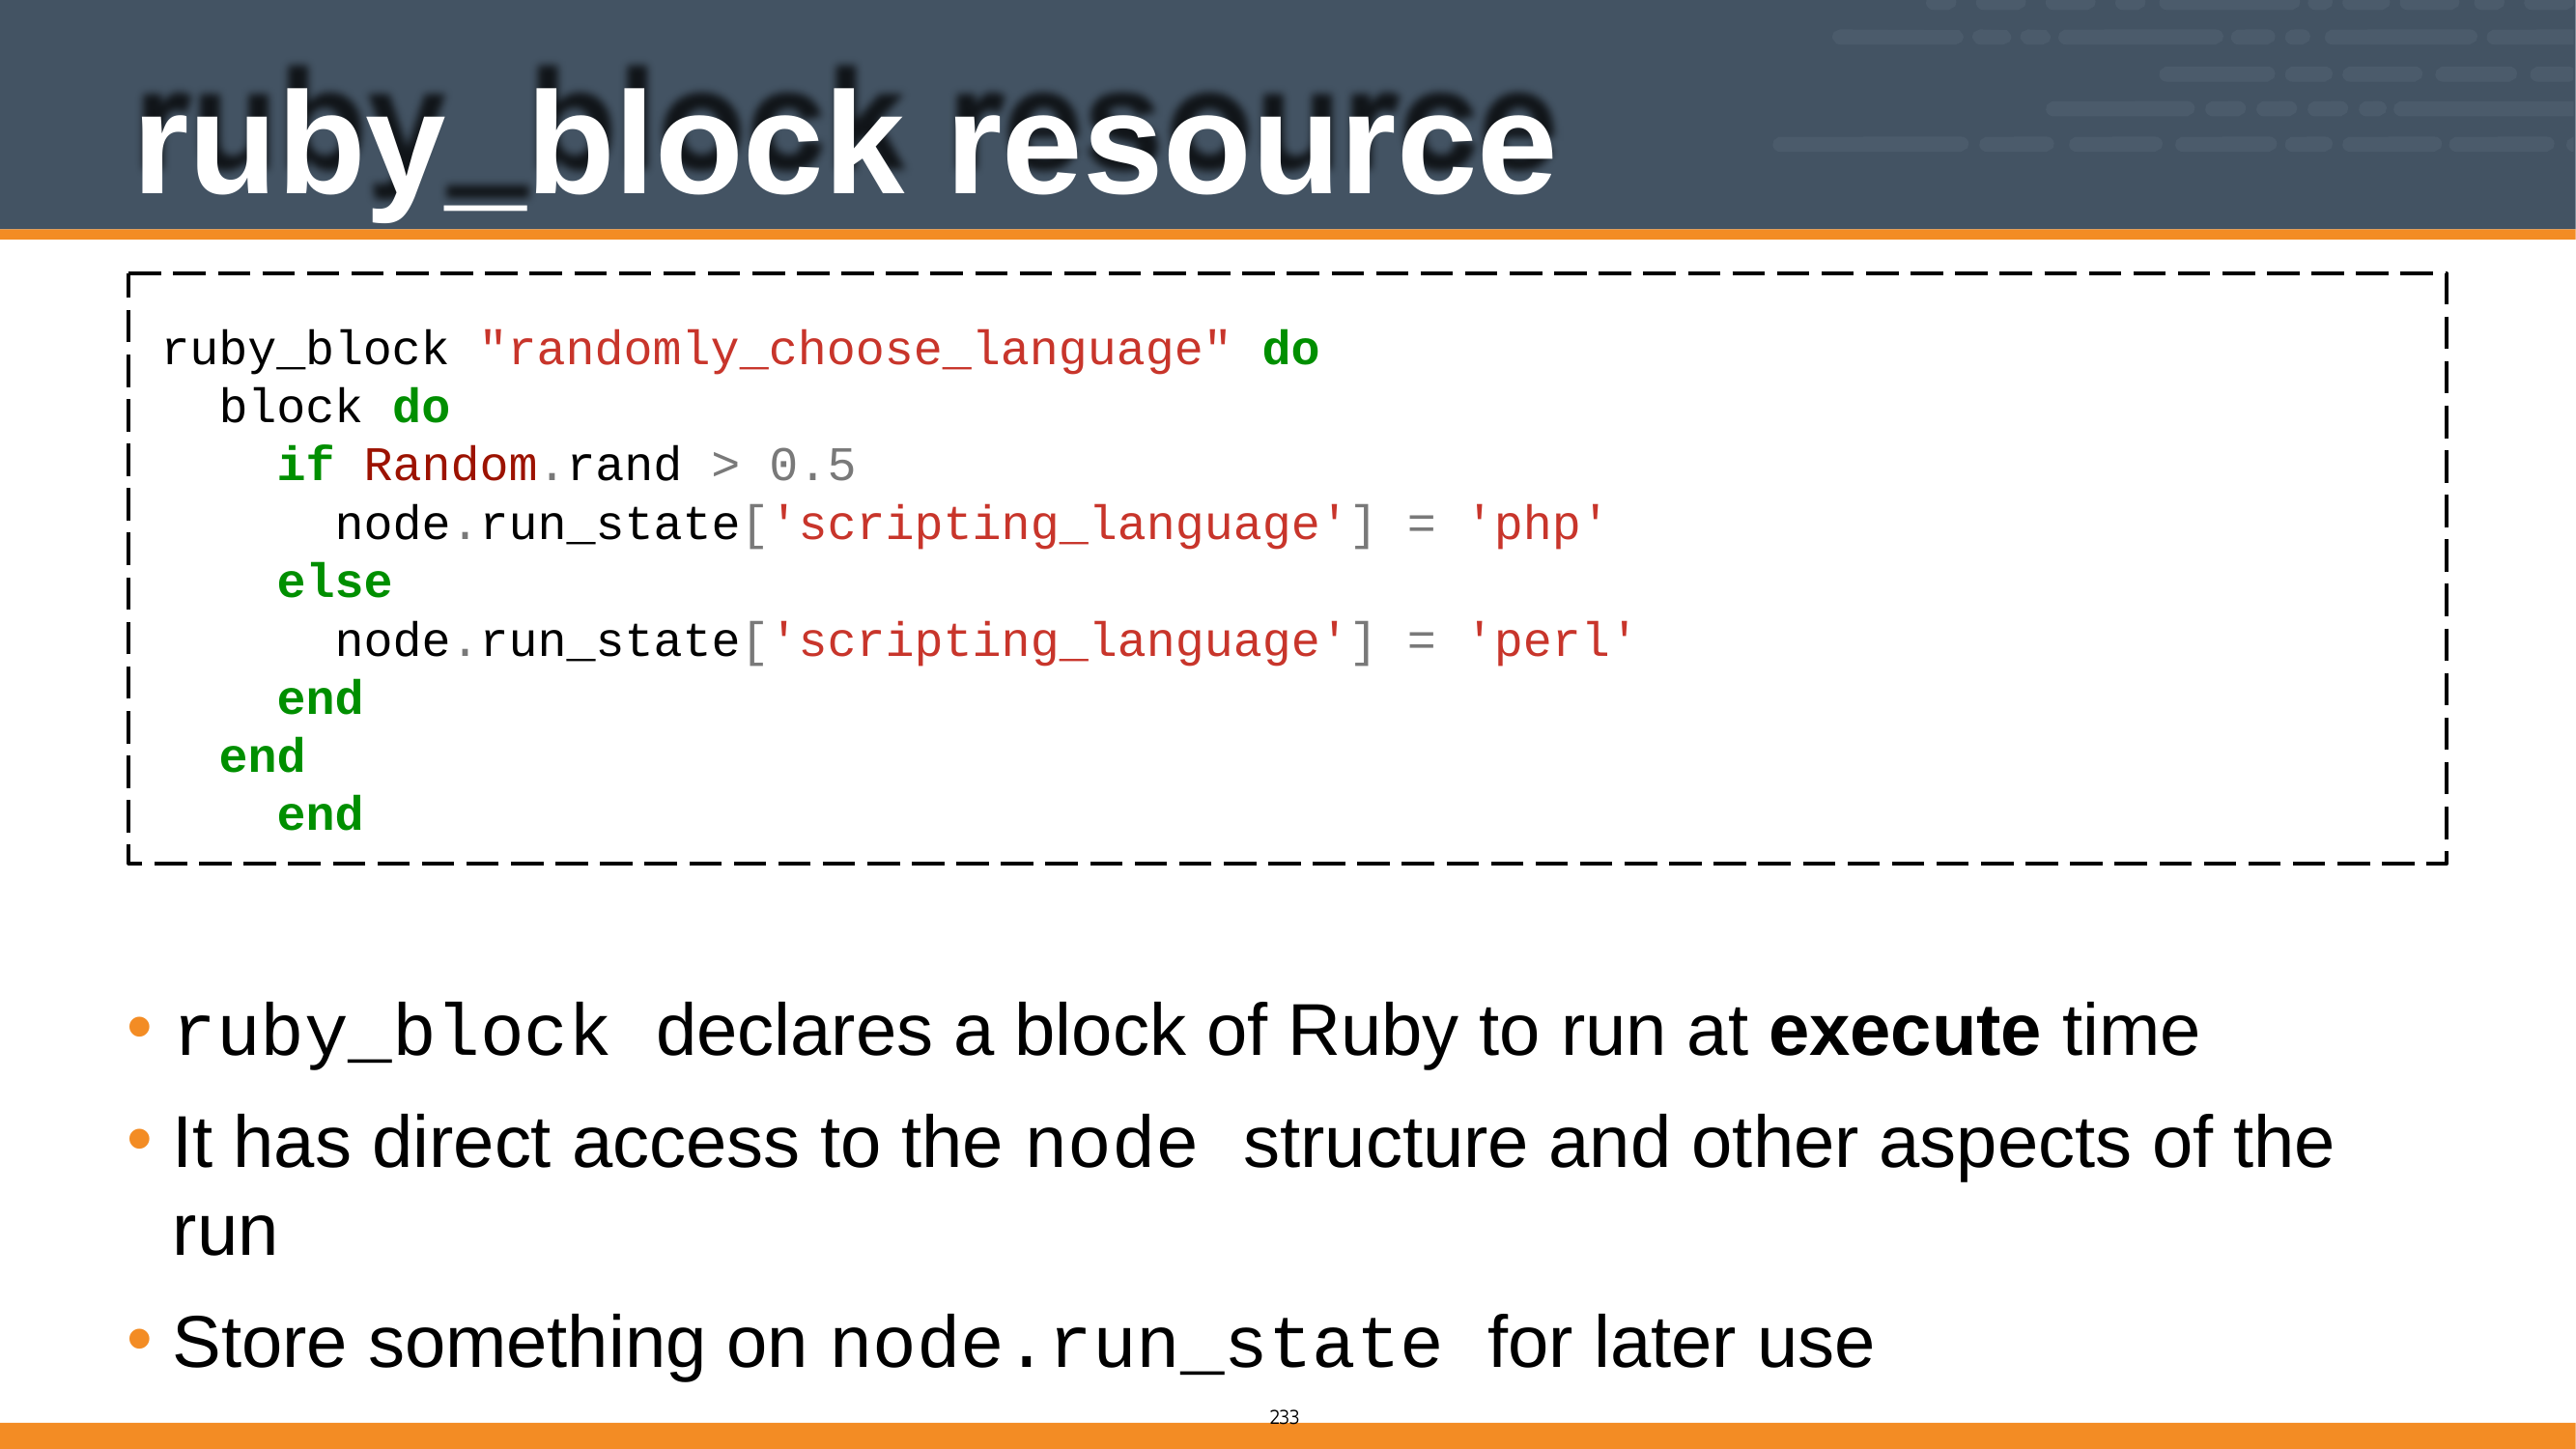

# ruby_block resource

ruby_block "randomly_choose_language"	do
block do
if Random.rand > 0.5
node.run_state['scripting_language']
else
node.run_state['scripting_language']
end end
end
= 'php'
= 'perl'
ruby_block declares a block of Ruby to run at execute time
It has direct access to the node structure and other aspects of the run
Store something on node.run_state for later use
233